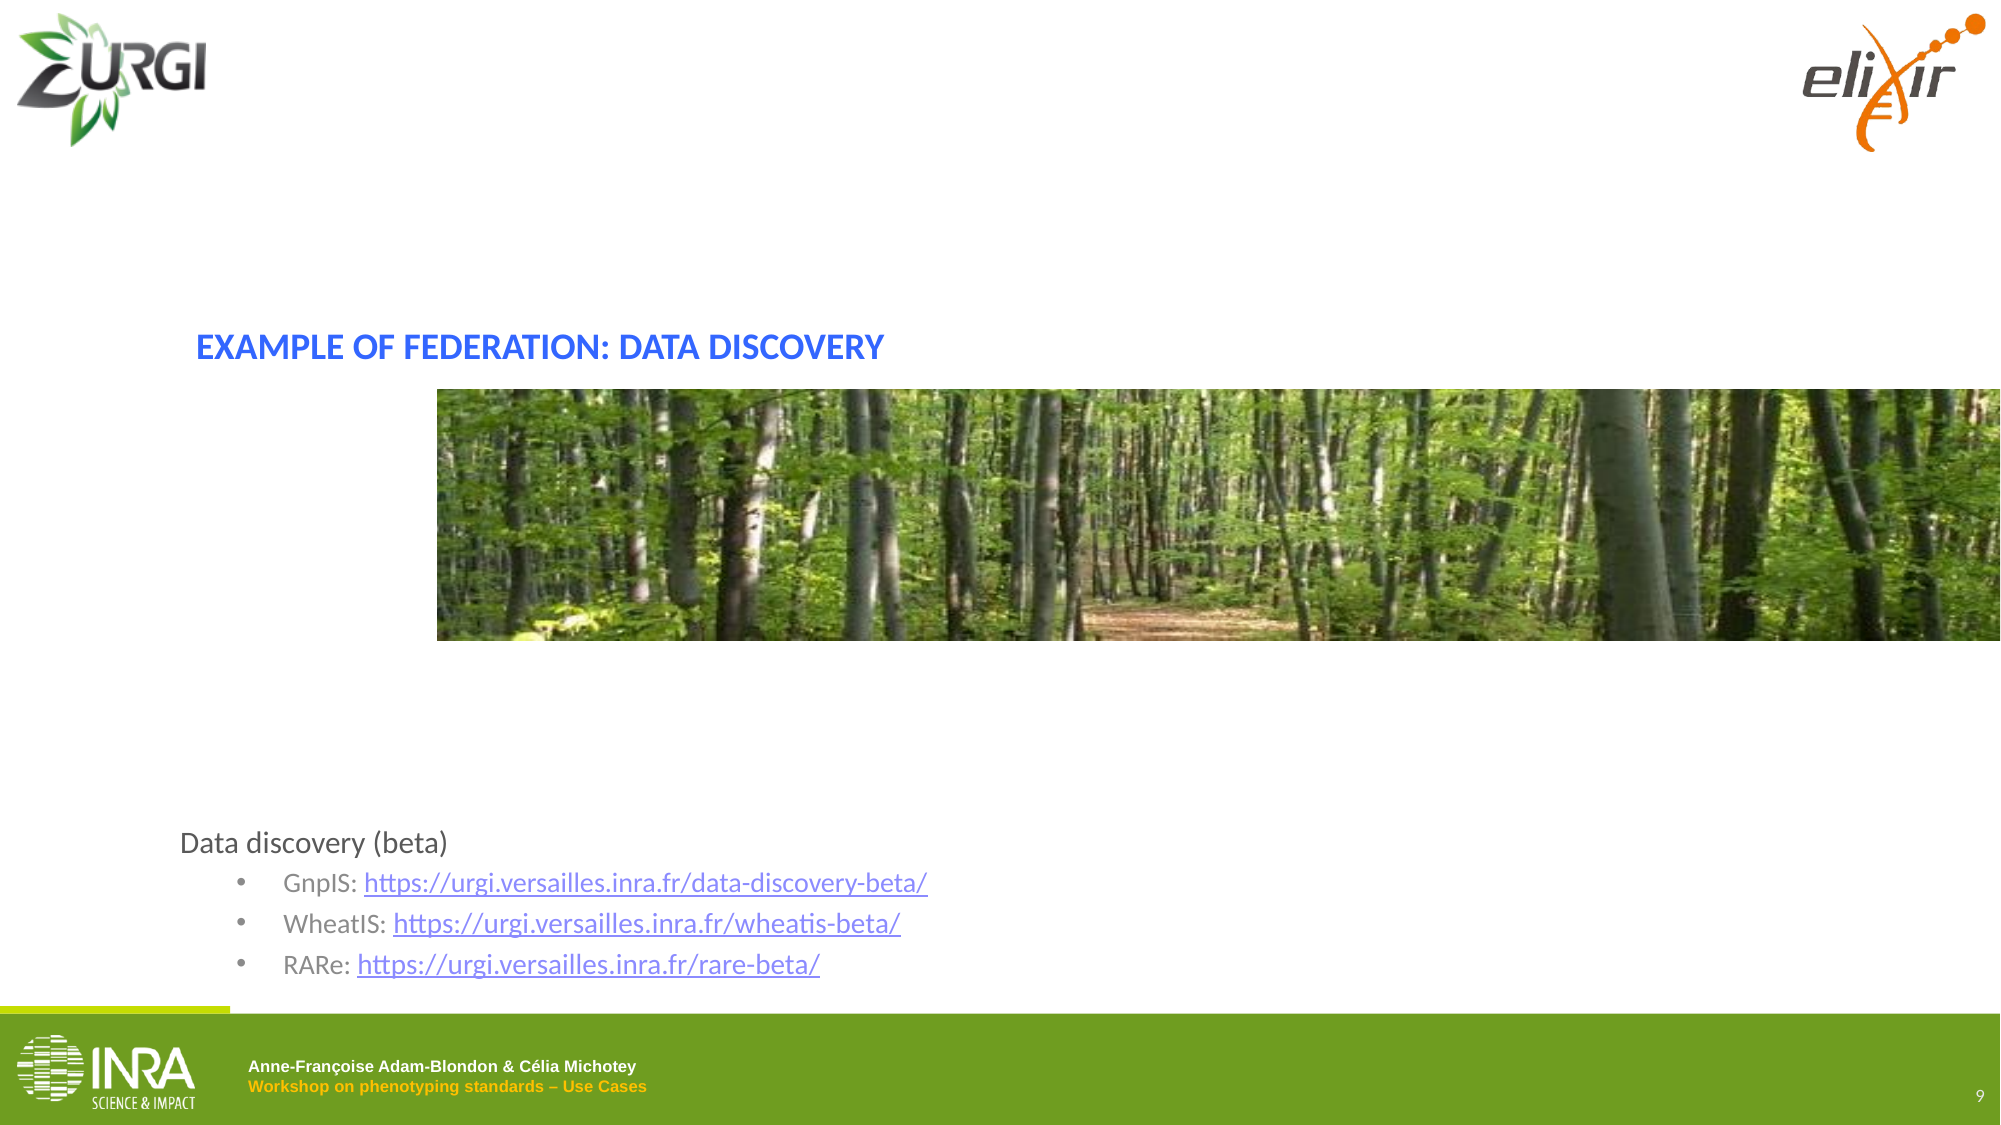

# Example of federation: Data discovery
Data discovery (beta)
GnpIS: https://urgi.versailles.inra.fr/data-discovery-beta/
WheatIS: https://urgi.versailles.inra.fr/wheatis-beta/
RARe: https://urgi.versailles.inra.fr/rare-beta/
9